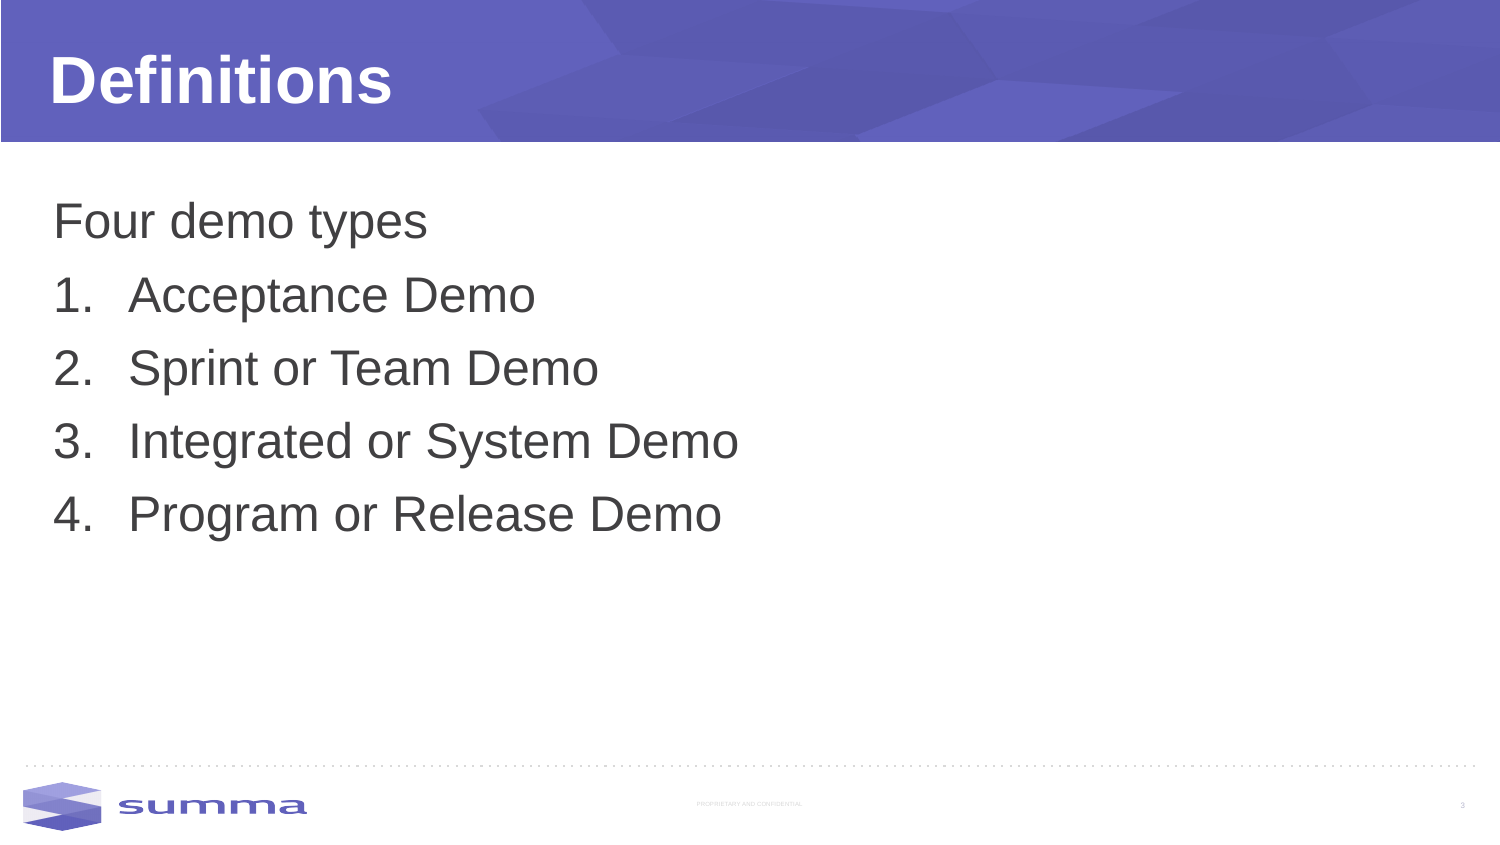

# Definitions
Four demo types
Acceptance Demo
Sprint or Team Demo
Integrated or System Demo
Program or Release Demo

3